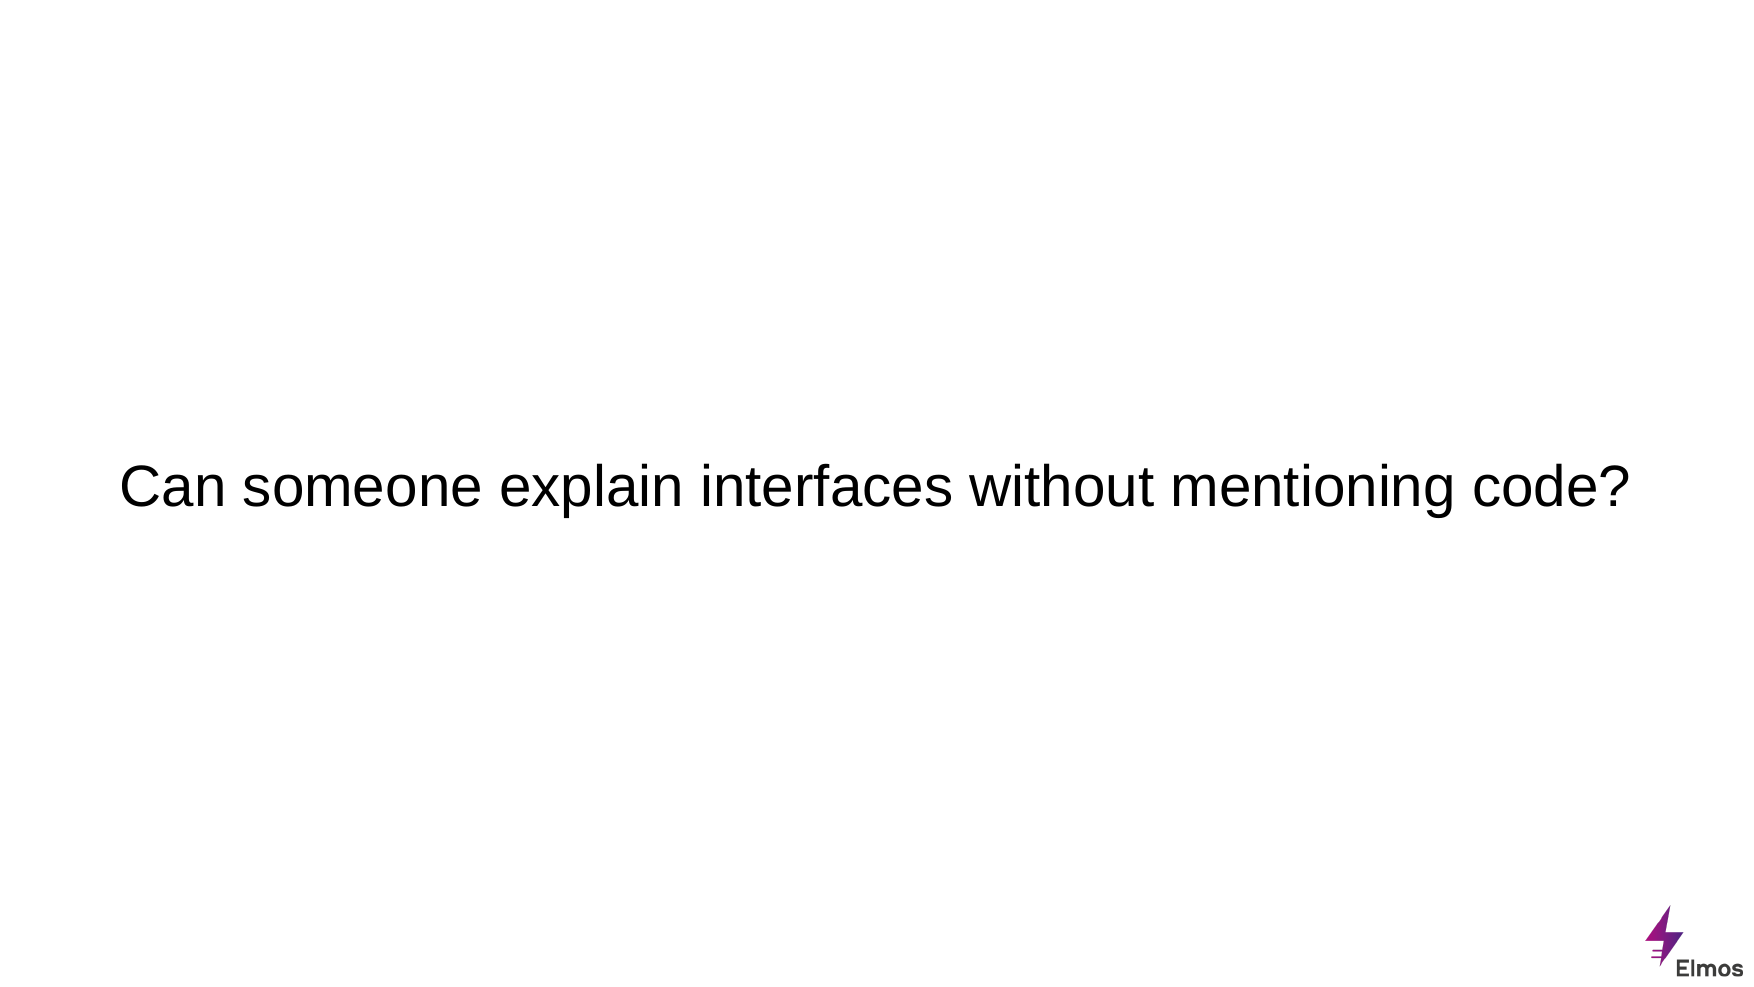

Can someone explain interfaces without mentioning code?